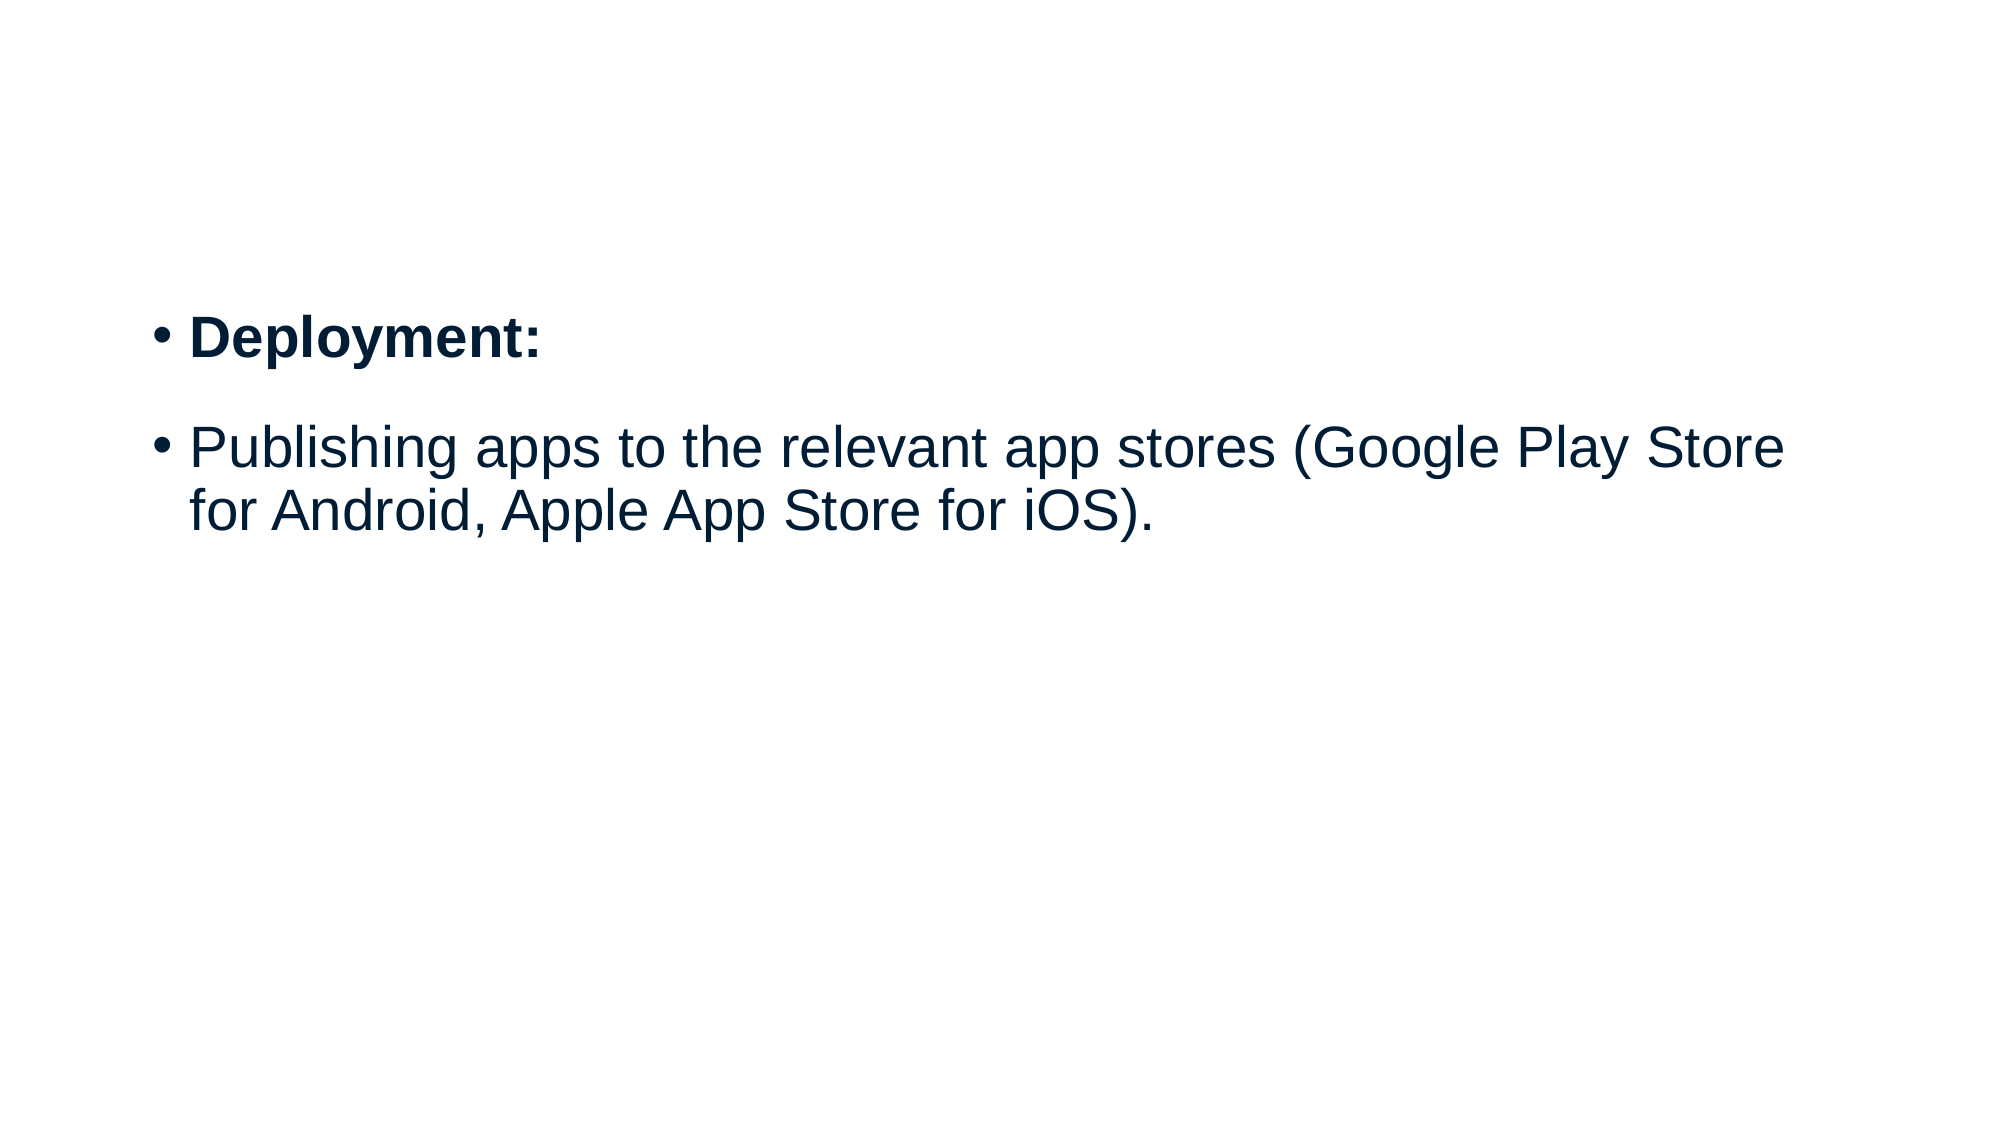

#
Deployment:
Publishing apps to the relevant app stores (Google Play Store for Android, Apple App Store for iOS).